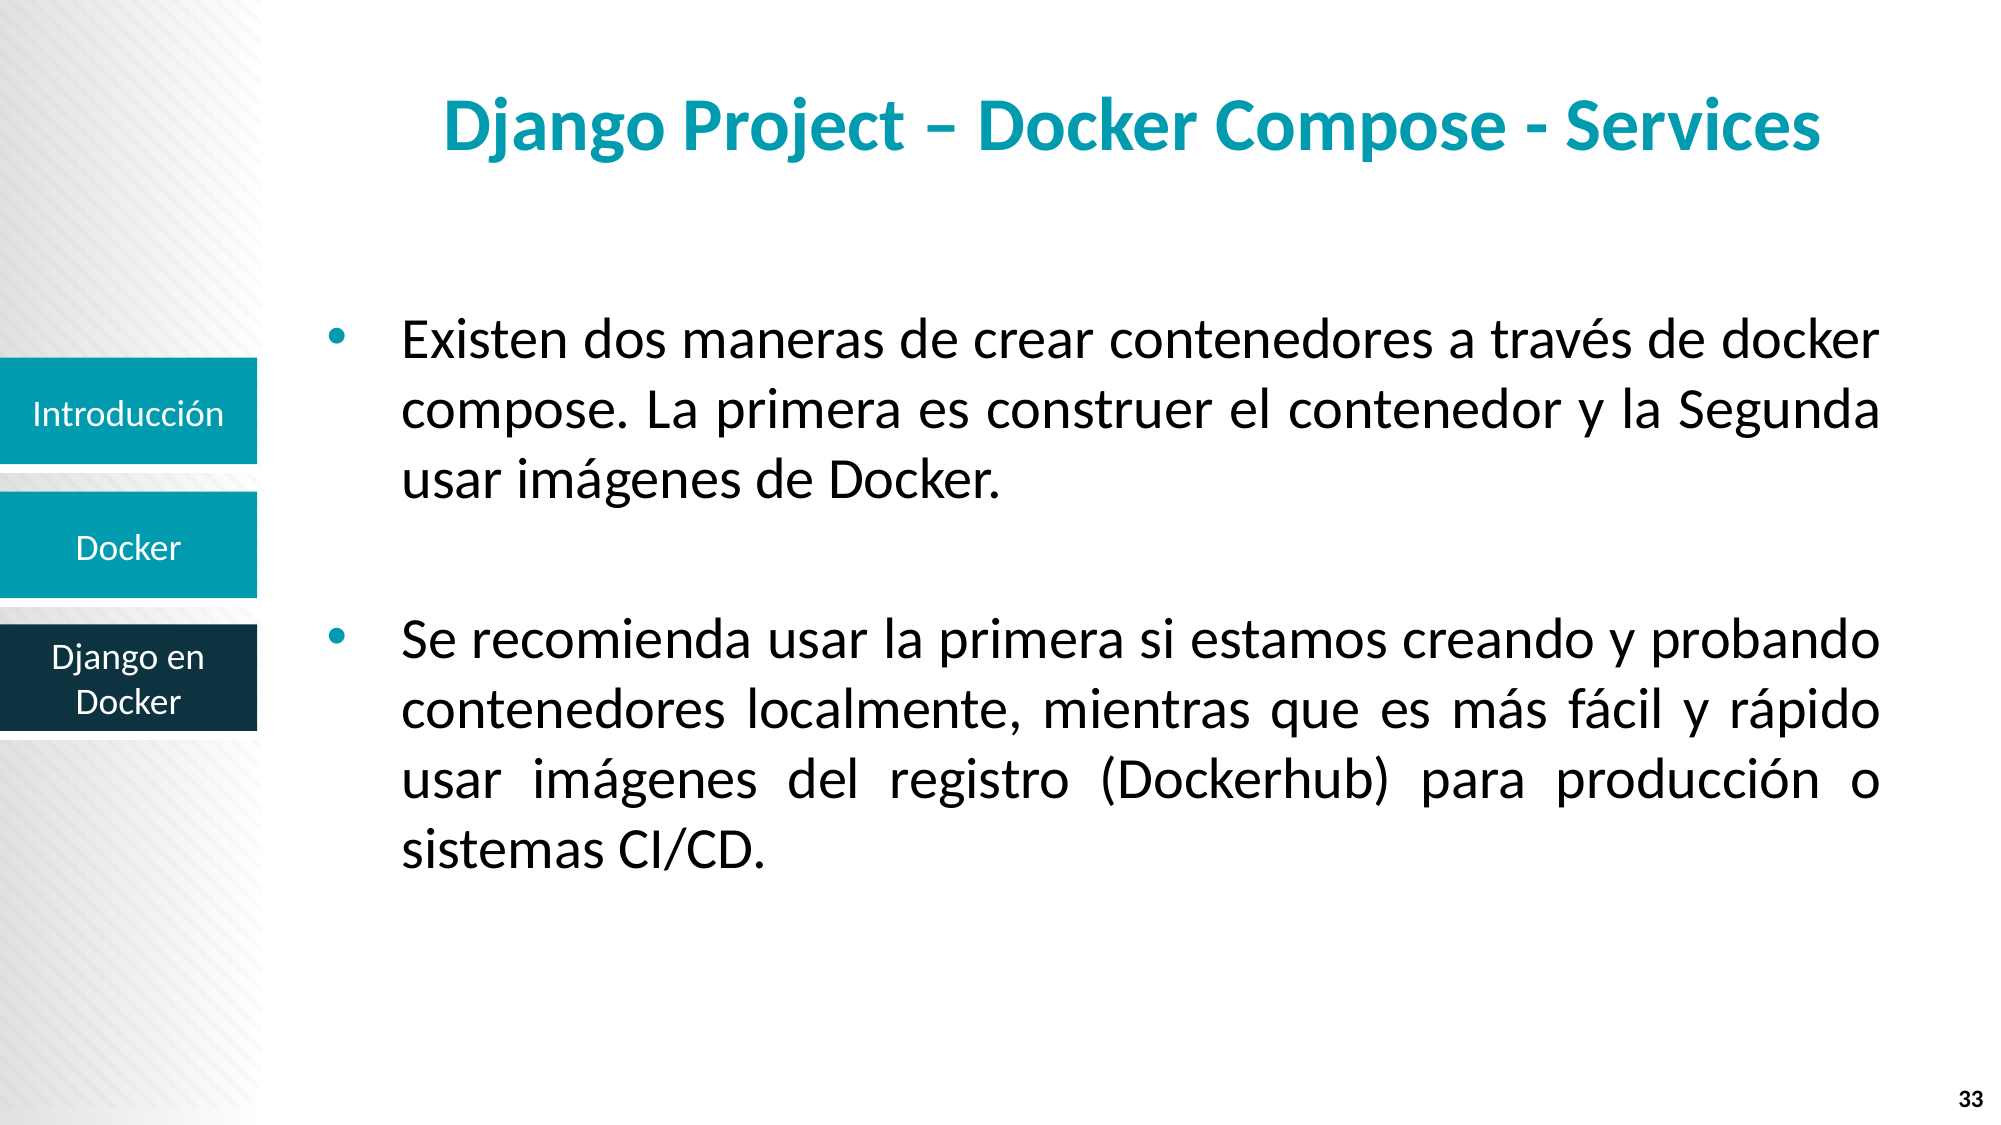

# Django Project – Docker Compose - Services
Existen dos maneras de crear contenedores a través de docker compose. La primera es construer el contenedor y la Segunda usar imágenes de Docker.

Se recomienda usar la primera si estamos creando y probando contenedores localmente, mientras que es más fácil y rápido usar imágenes del registro (Dockerhub) para producción o sistemas CI/CD.
33